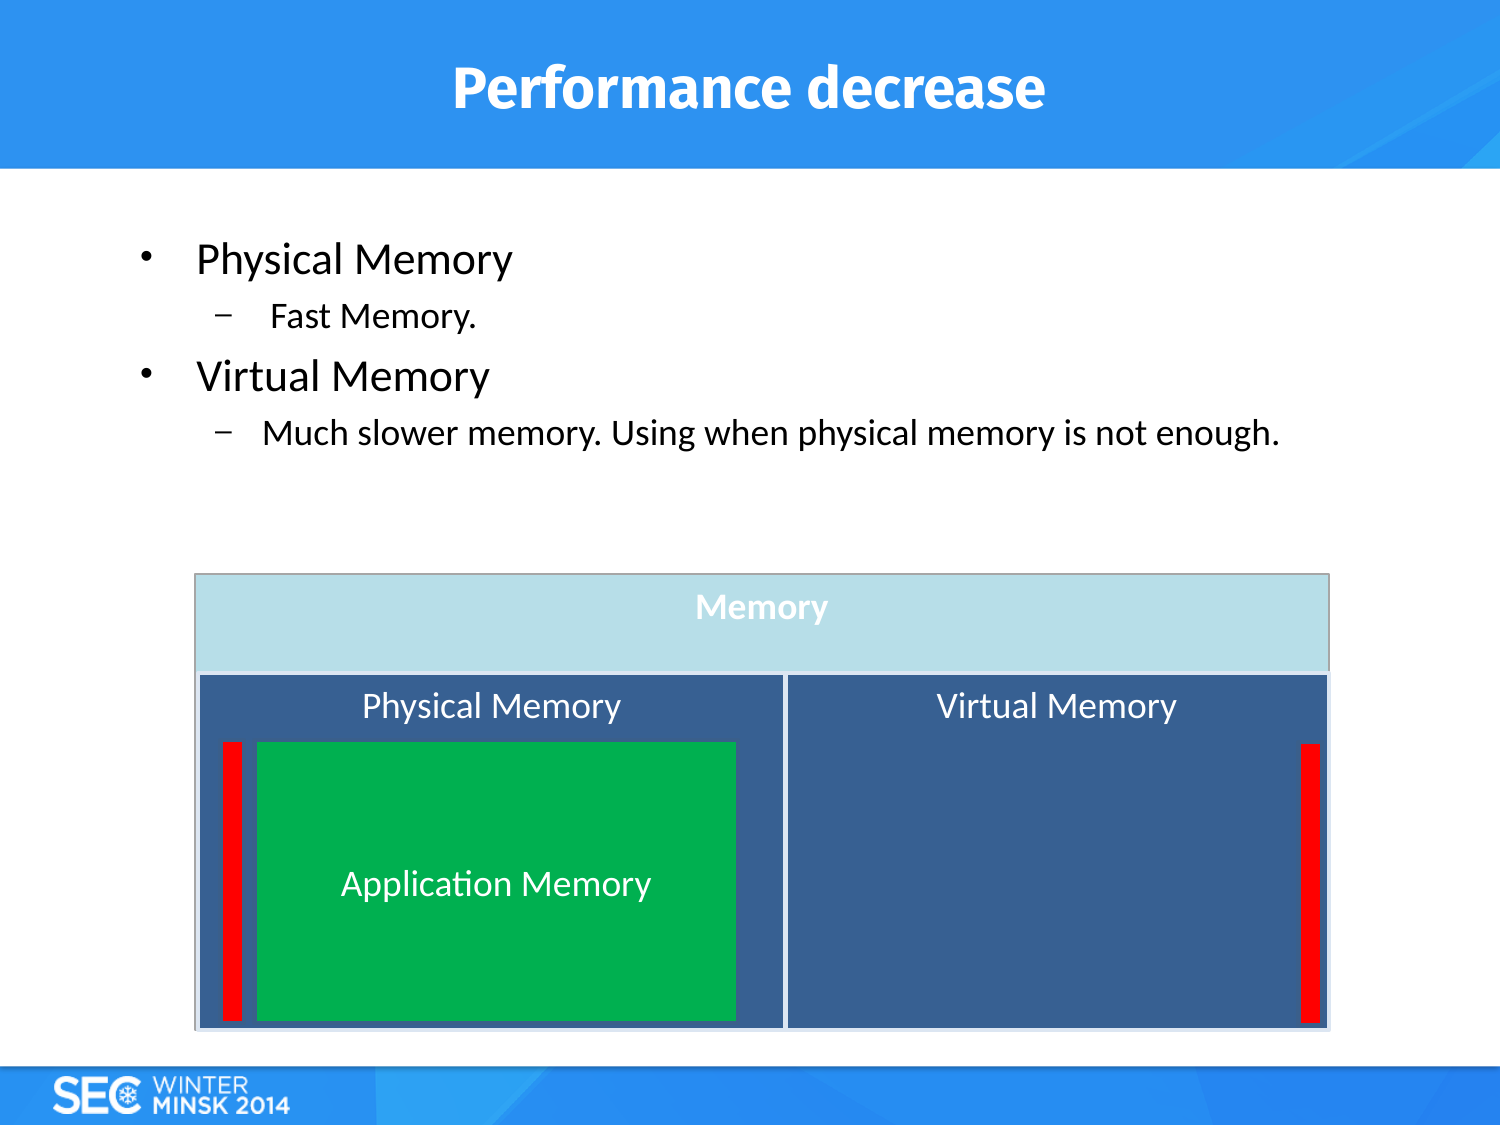

# Performance decrease

Physical Memory
 Fast Memory.
Virtual Memory
Much slower memory. Using when physical memory is not enough.
Memory
Physical Memory
Virtual Memory

Application Memory